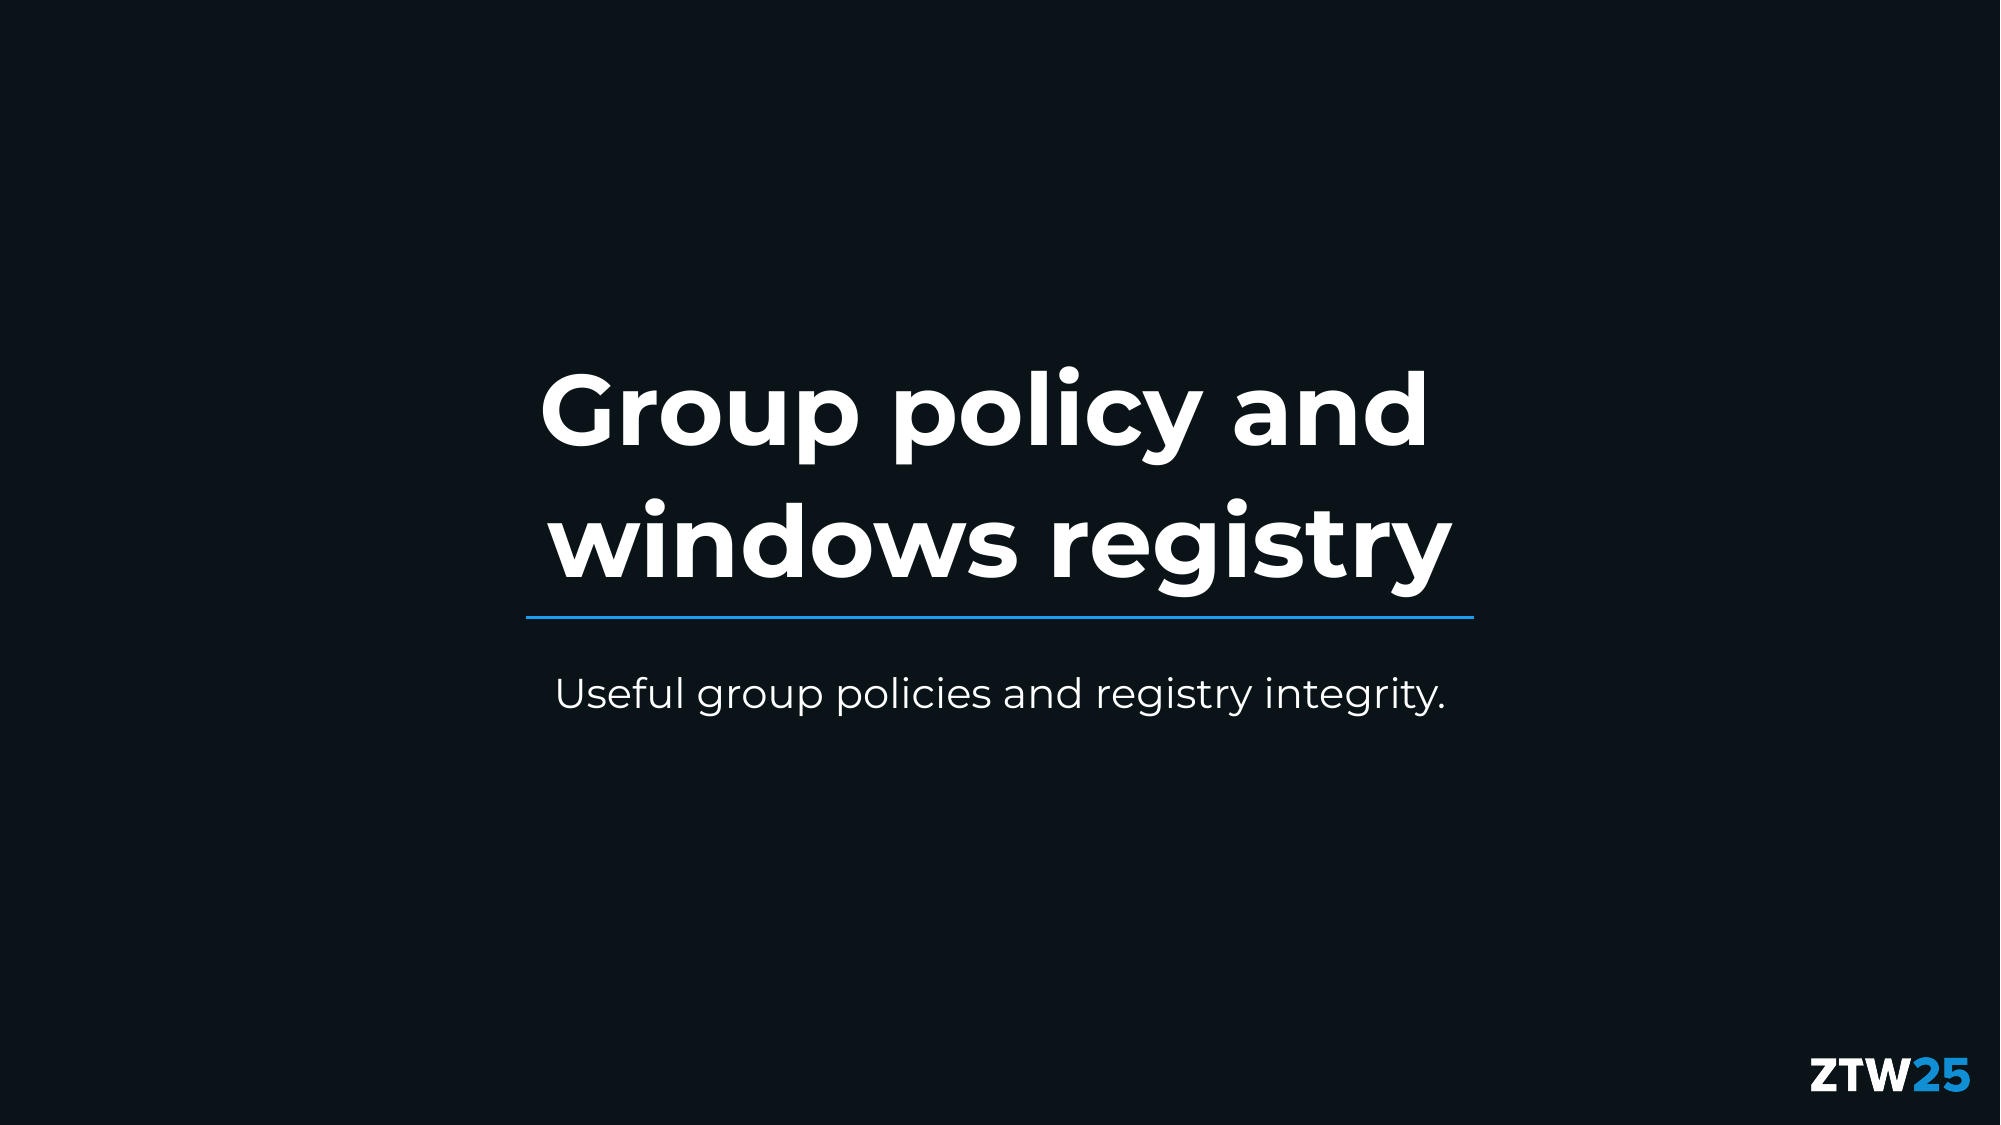

# Group policy and  windows registry
Useful group policies and registry integrity.